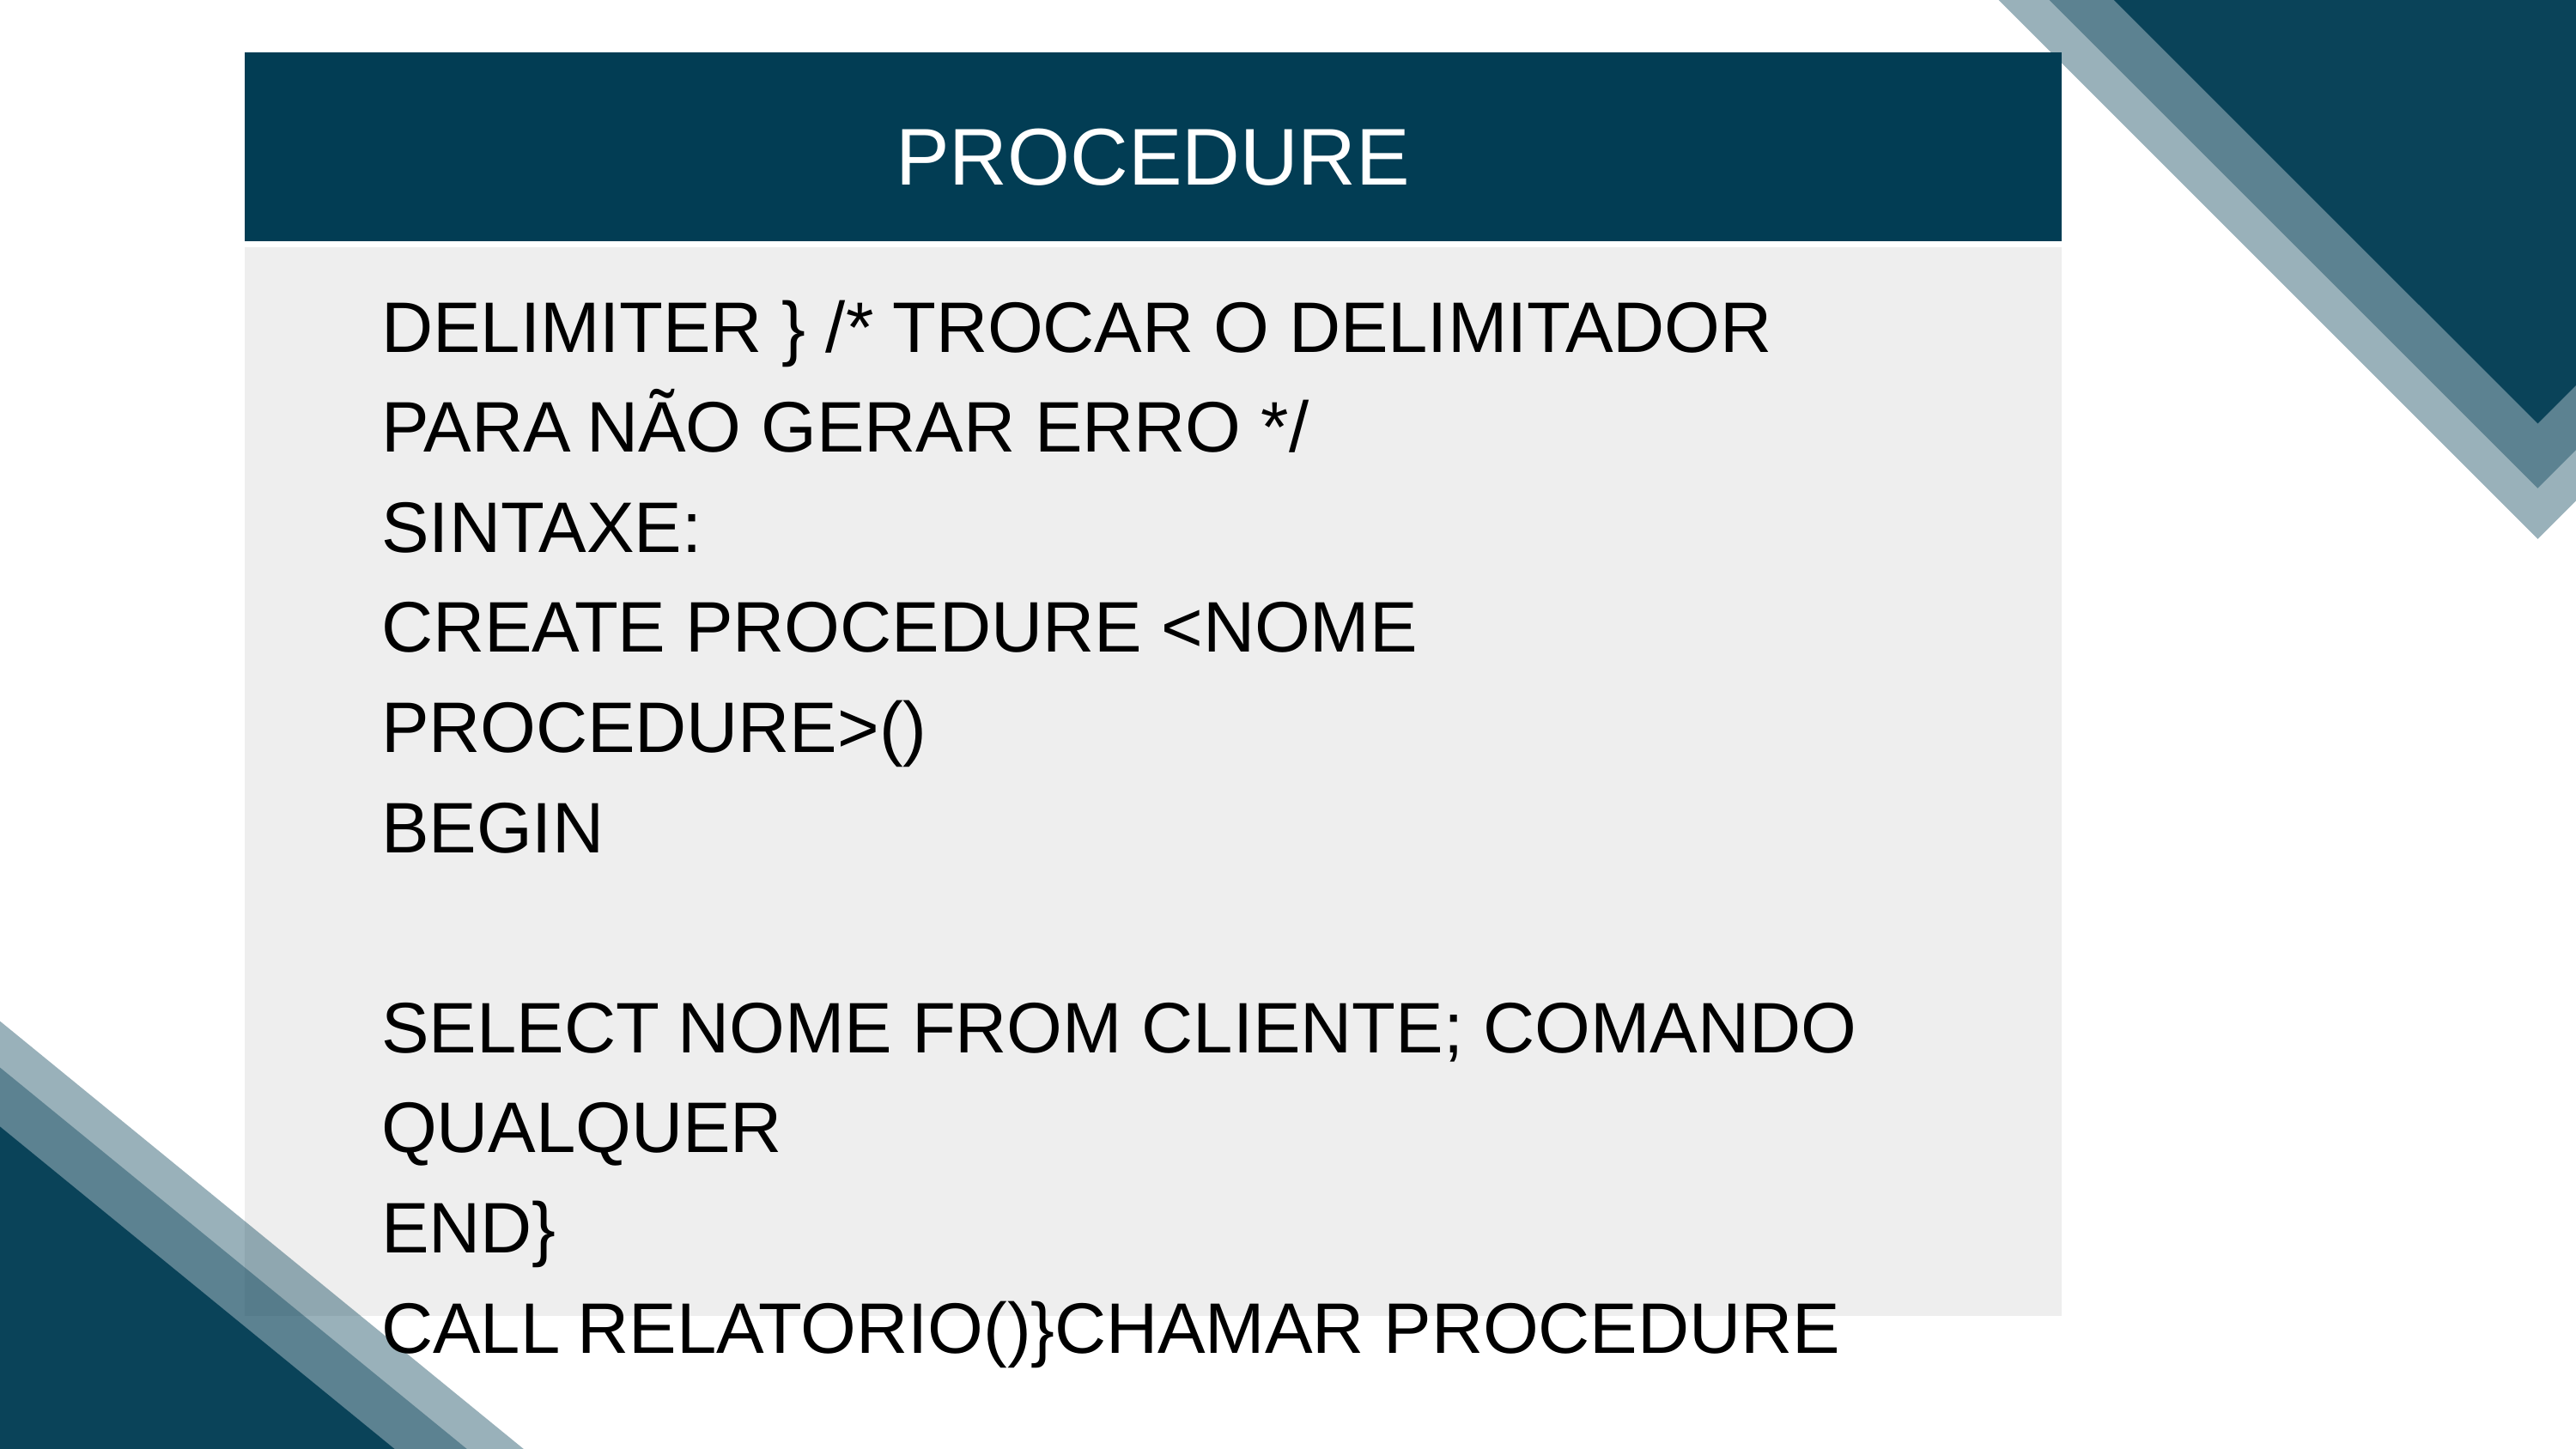

PROCEDURE

DELIMITER } /* TROCAR O DELIMITADOR PARA NÃO GERAR ERRO */
SINTAXE:
CREATE PROCEDURE <NOME PROCEDURE>()
BEGIN

SELECT NOME FROM CLIENTE; COMANDO QUALQUER
END}
CALL RELATORIO()}CHAMAR PROCEDURE